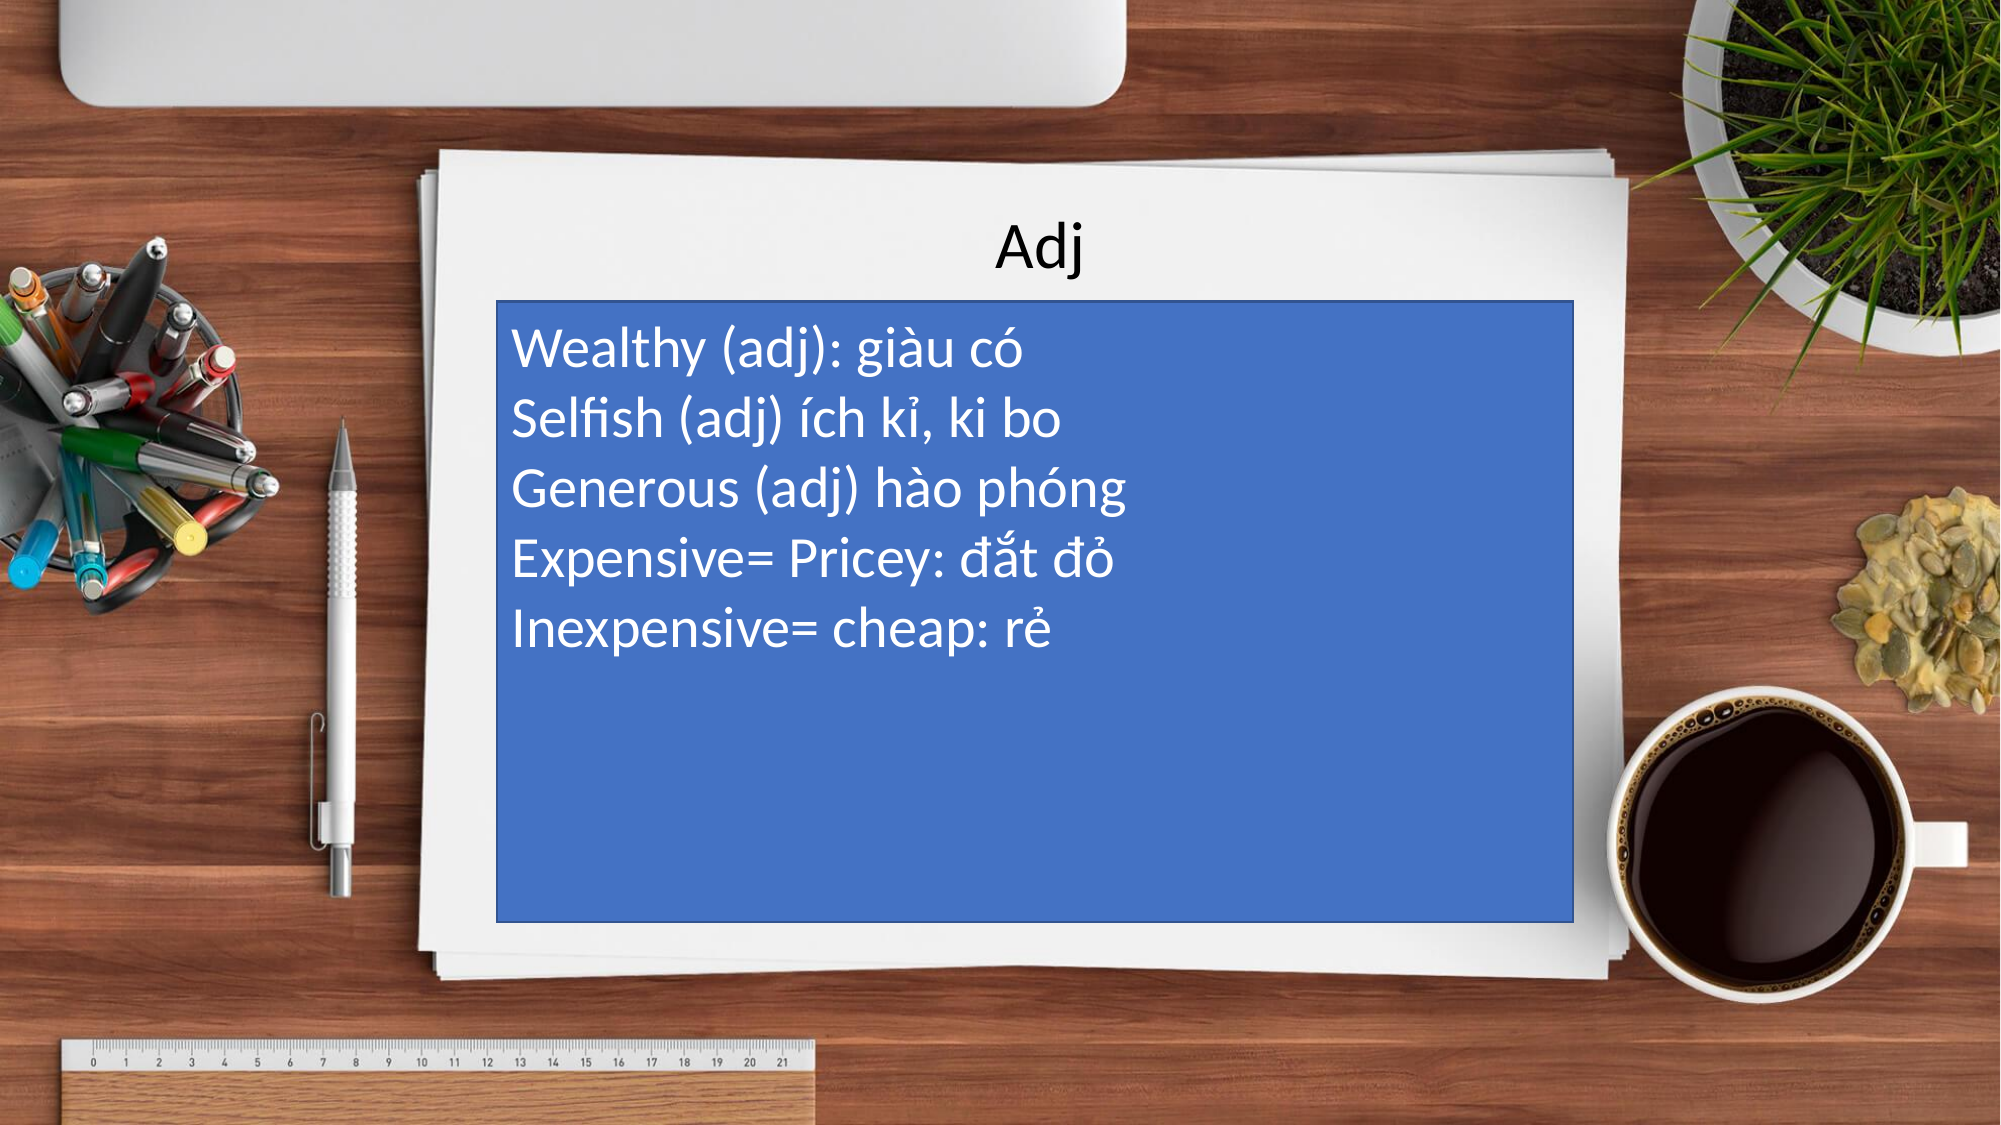

# Adj
Wealthy (adj): giàu có
Selfish (adj) ích kỉ, ki bo
Generous (adj) hào phóng
Expensive= Pricey: đắt đỏ
Inexpensive= cheap: rẻ